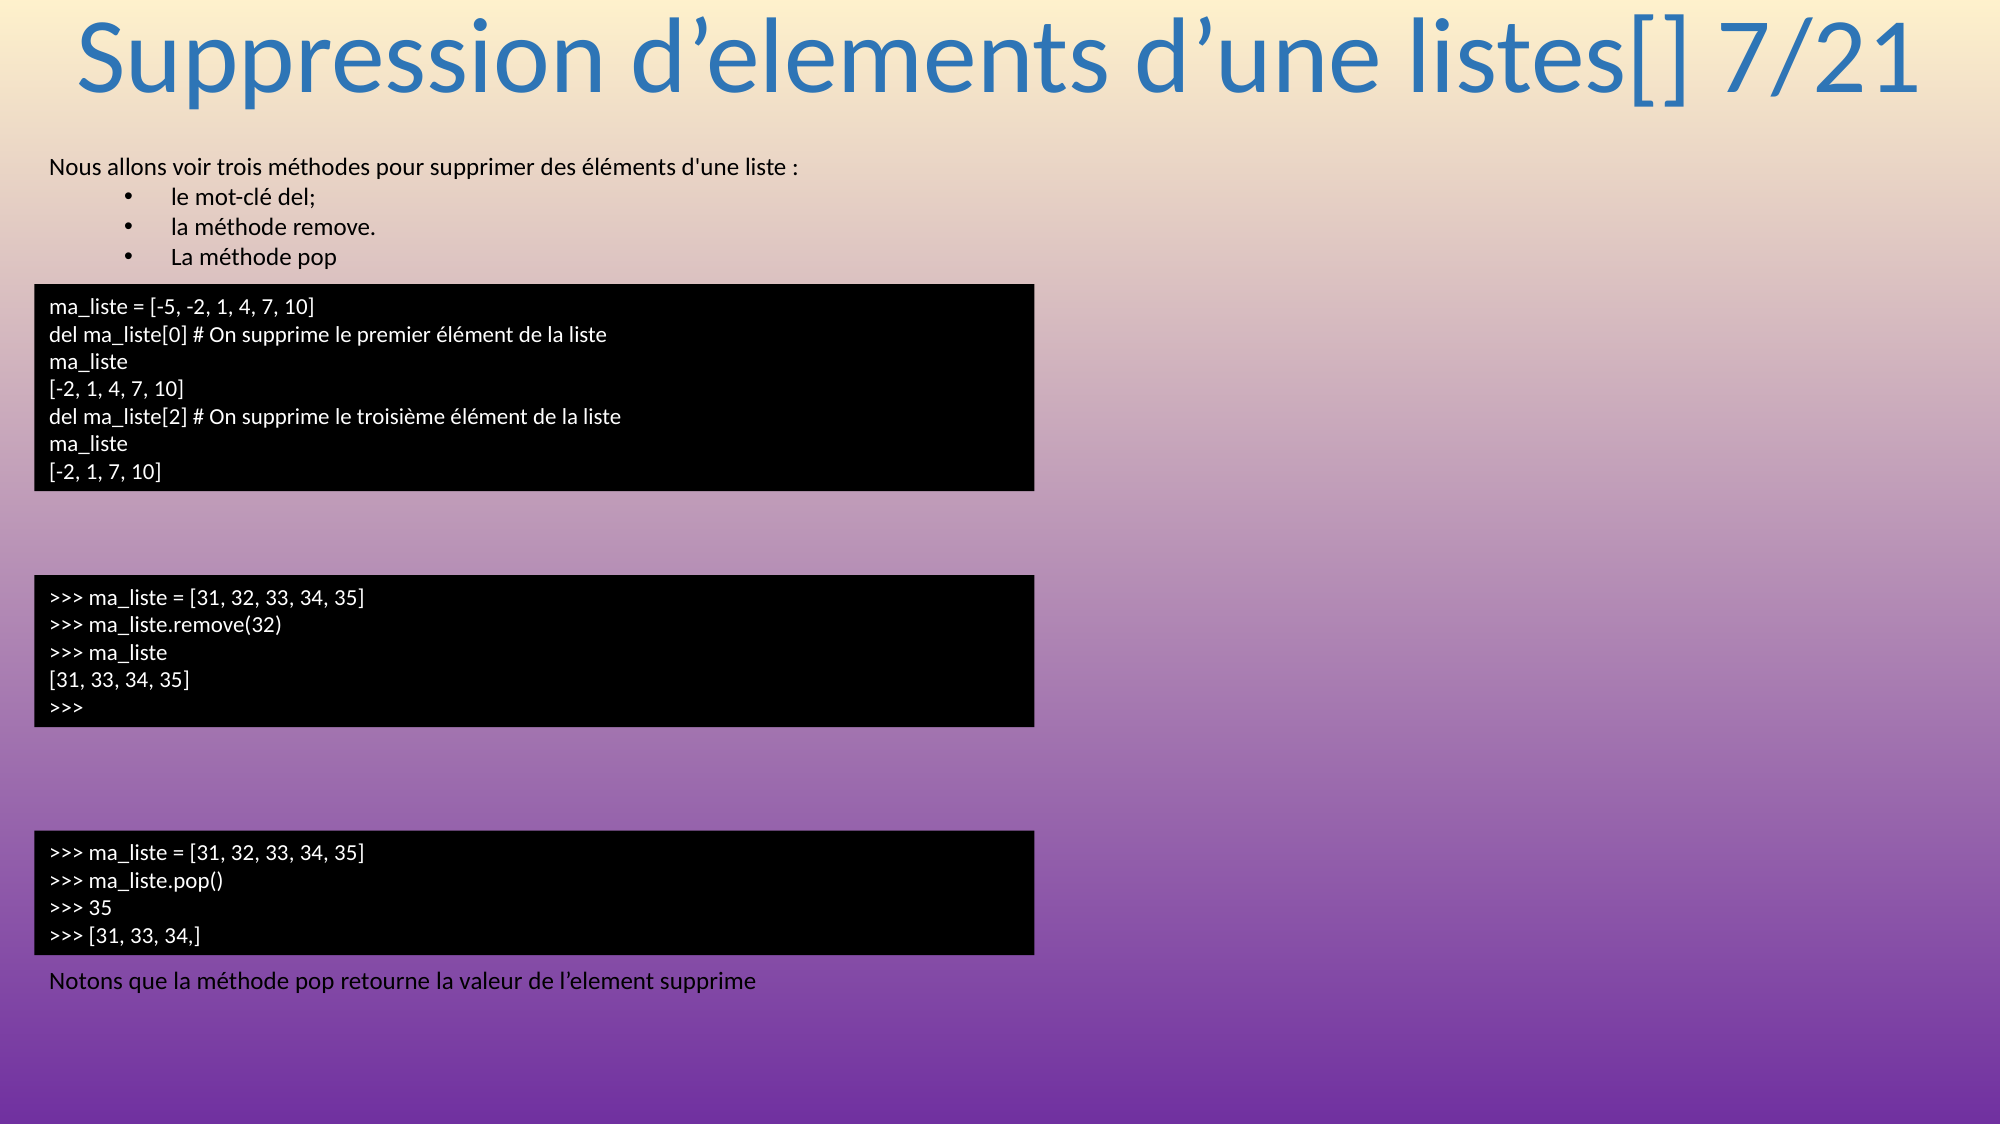

# Suppression d’elements d’une listes[] 7/21

Nous allons voir trois méthodes pour supprimer des éléments d'une liste :
le mot-clé del;
la méthode remove.
La méthode pop
ma_liste = [-5, -2, 1, 4, 7, 10]
del ma_liste[0] # On supprime le premier élément de la liste
ma_liste
[-2, 1, 4, 7, 10]
del ma_liste[2] # On supprime le troisième élément de la liste
ma_liste
[-2, 1, 7, 10]
>>> ma_liste = [31, 32, 33, 34, 35]
>>> ma_liste.remove(32)
>>> ma_liste
[31, 33, 34, 35]
>>>
>>> ma_liste = [31, 32, 33, 34, 35]
>>> ma_liste.pop()
>>> 35
>>> [31, 33, 34,]
Notons que la méthode pop retourne la valeur de l’element supprime